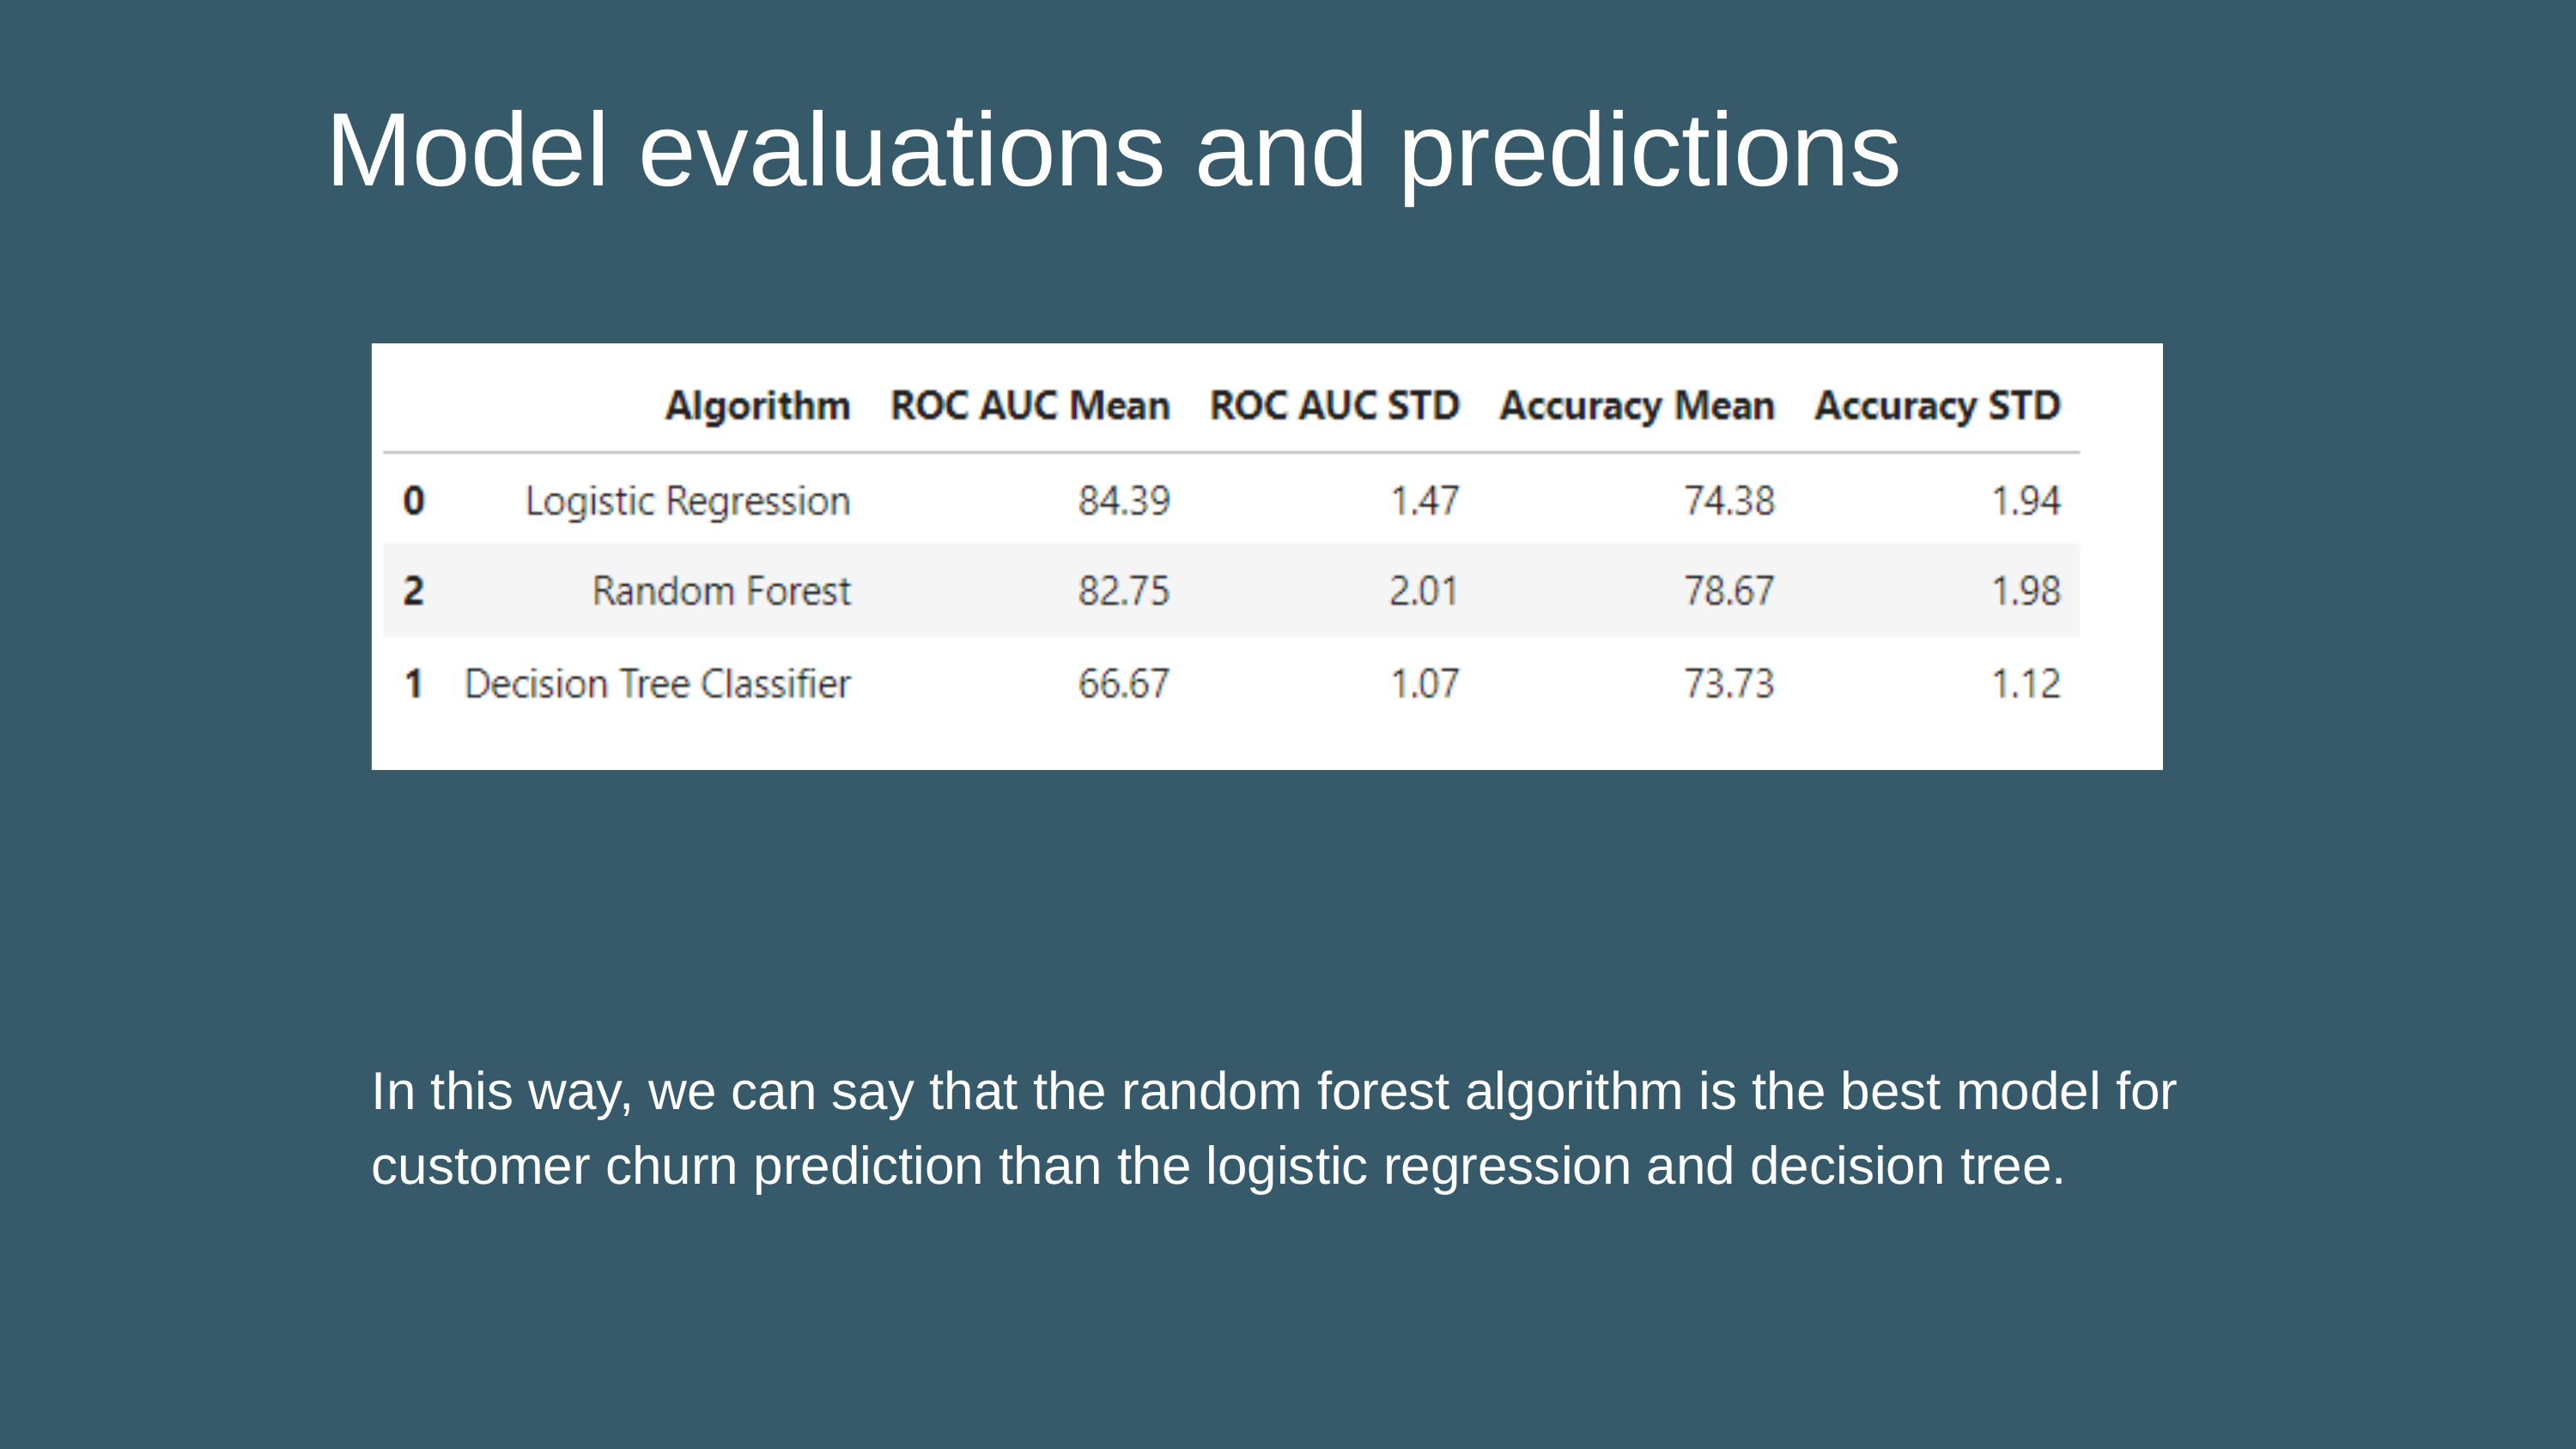

Model evaluations and predictions

In this way, we can say that the random forest algorithm is the best model for customer churn prediction than the logistic regression and decision tree.